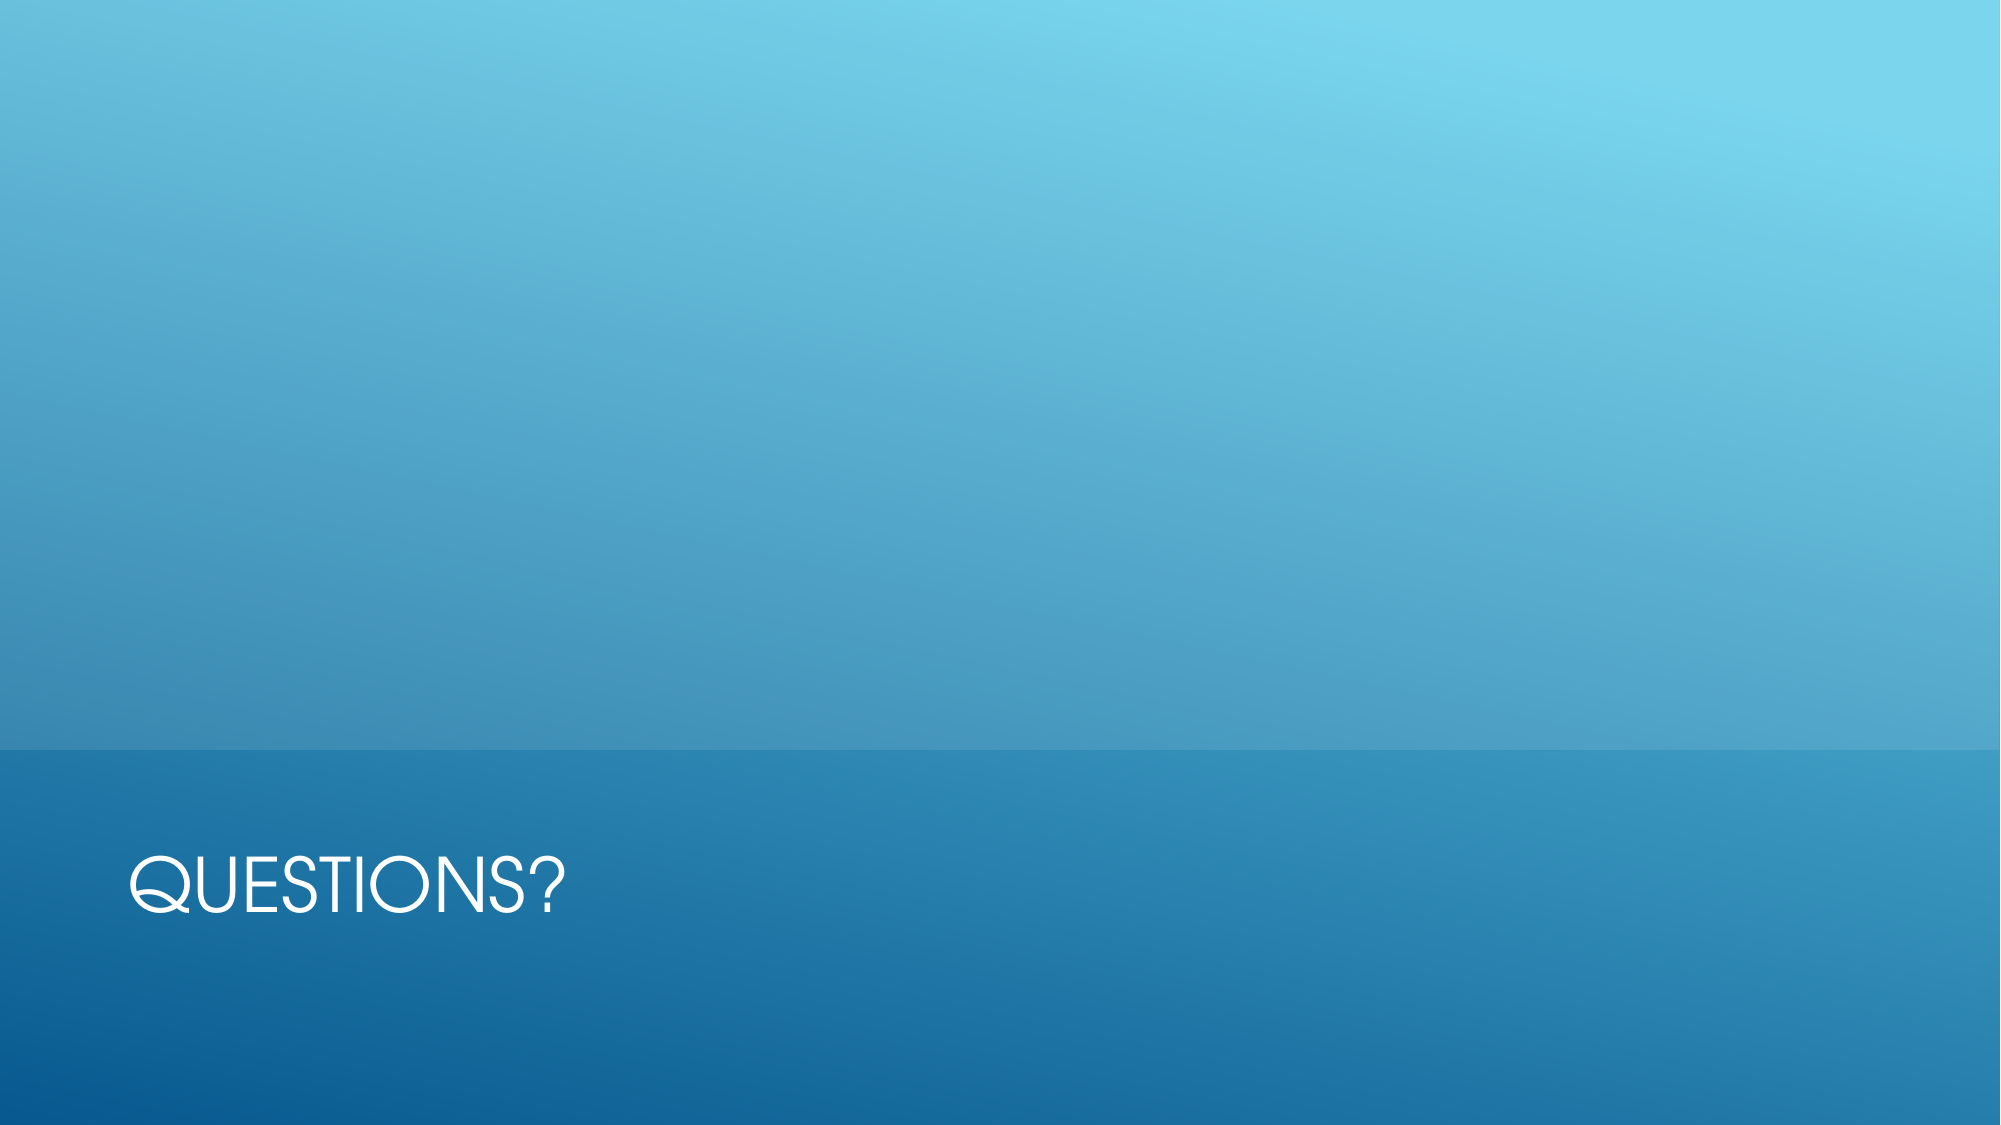

|  |
| --- |
# Questions?